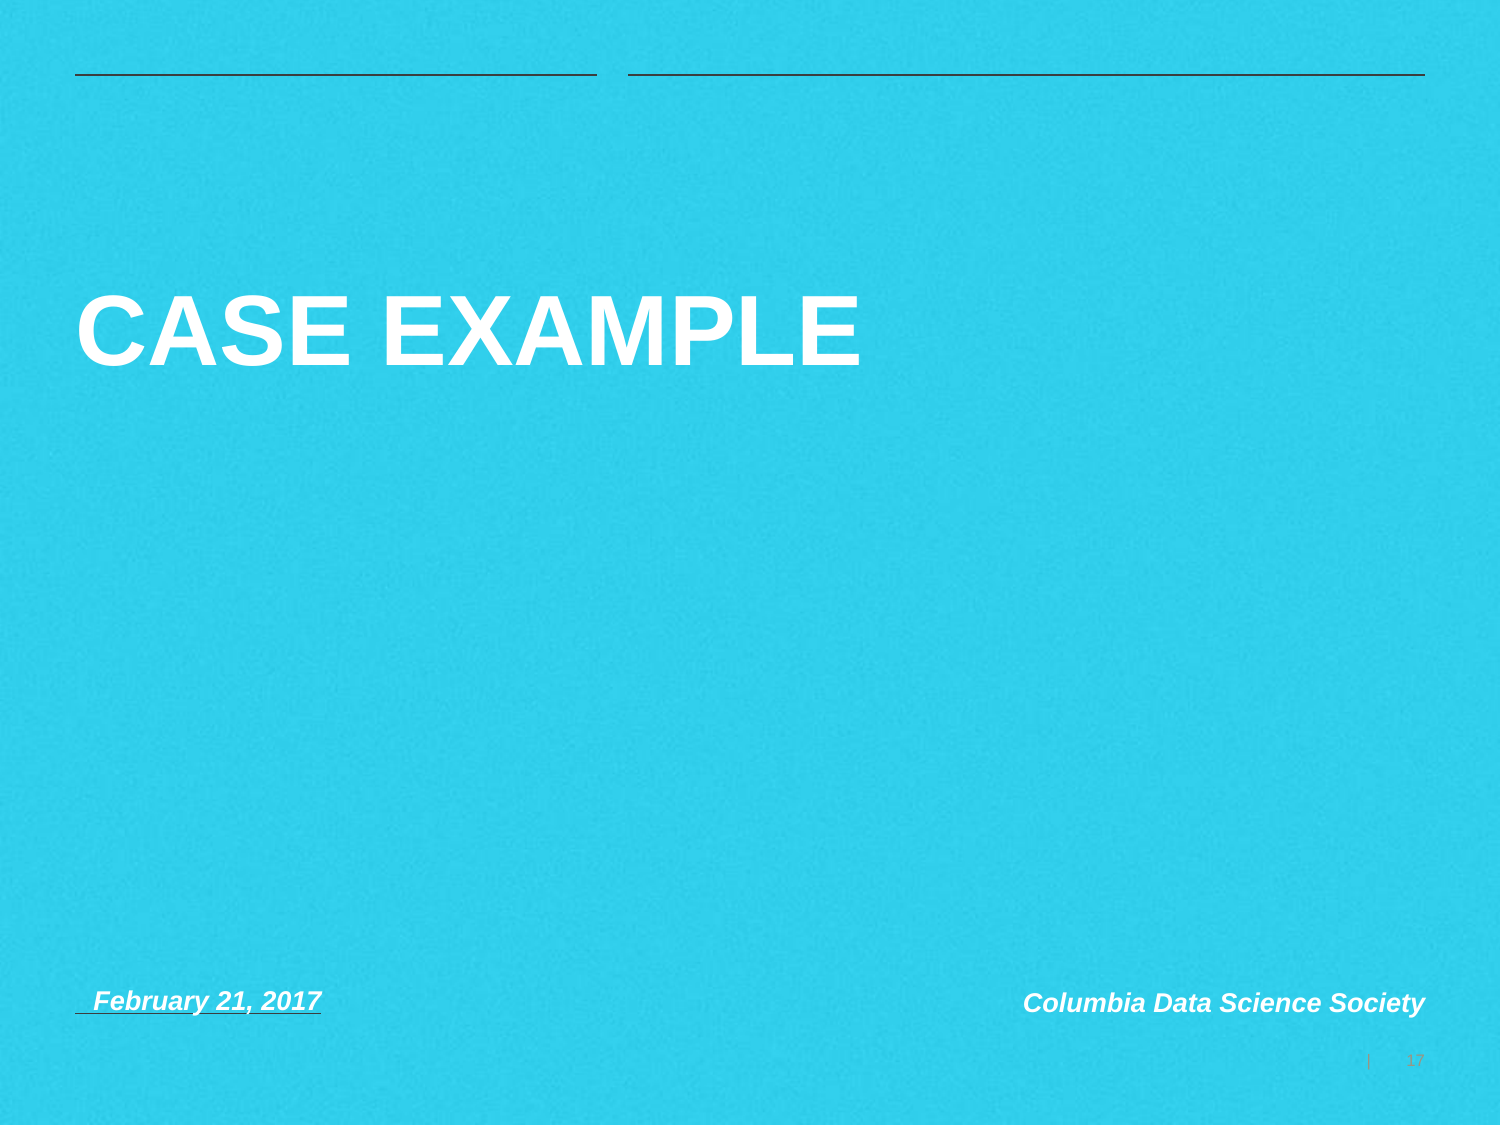

# CASE EXAMPLE
February 21, 2017
Columbia Data Science Society